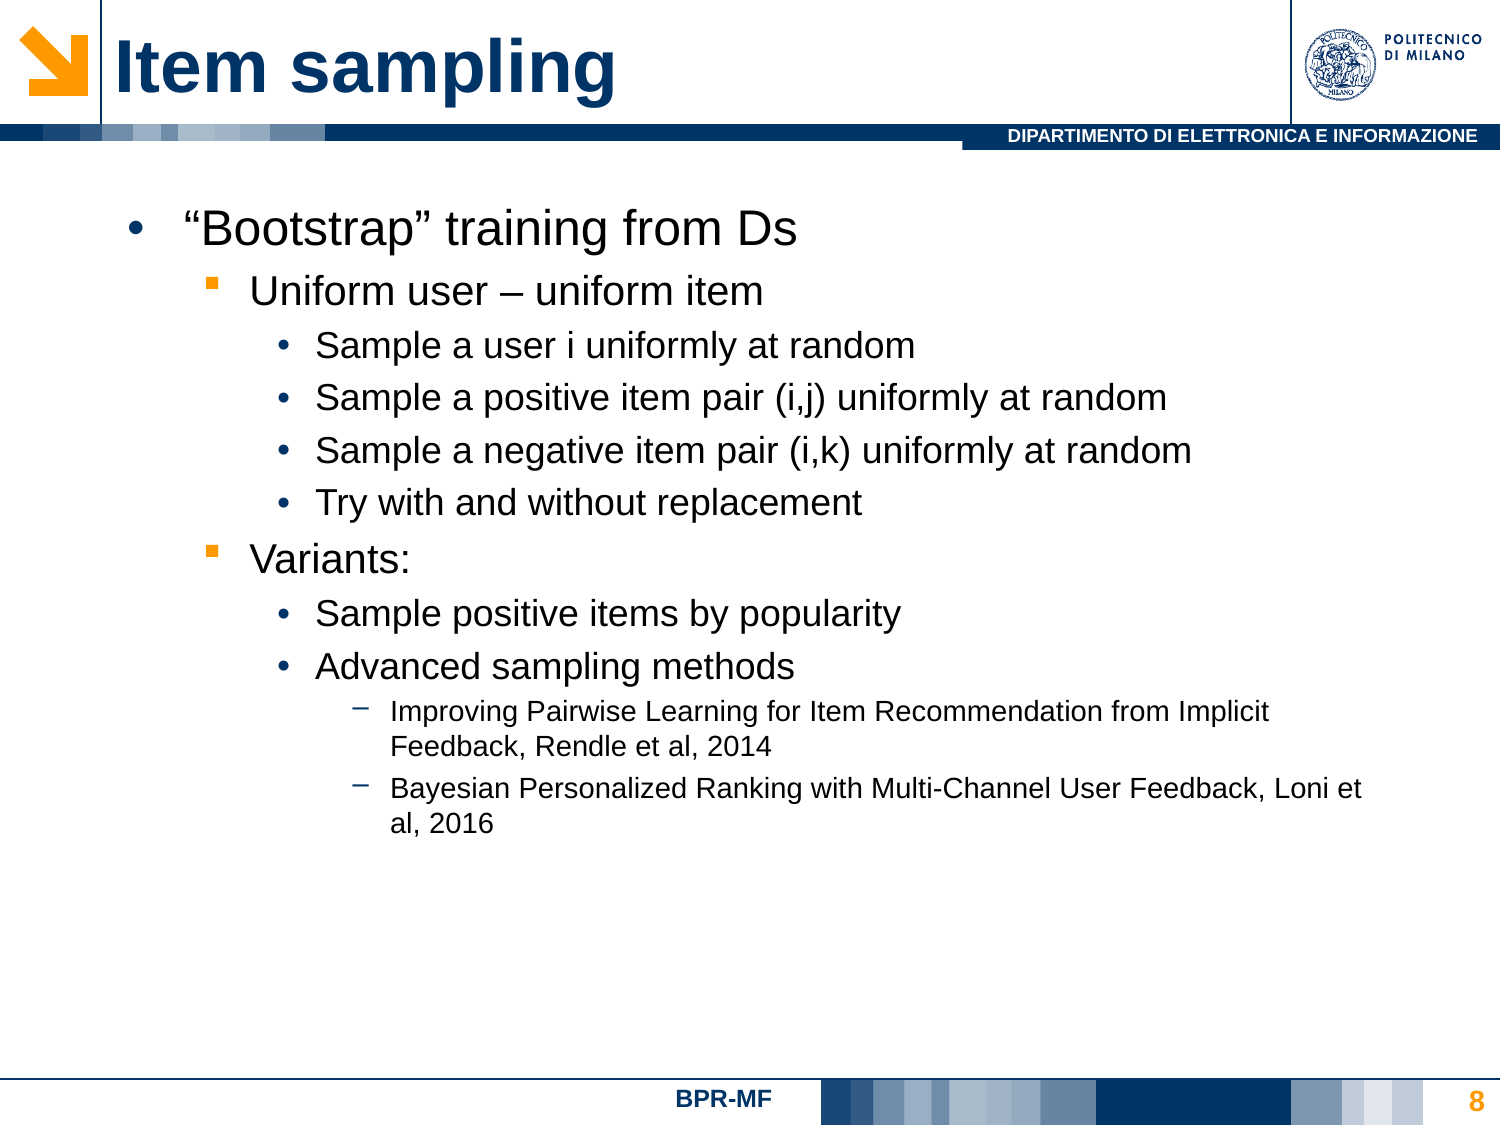

# Item sampling
“Bootstrap” training from Ds
Uniform user – uniform item
Sample a user i uniformly at random
Sample a positive item pair (i,j) uniformly at random
Sample a negative item pair (i,k) uniformly at random
Try with and without replacement
Variants:
Sample positive items by popularity
Advanced sampling methods
Improving Pairwise Learning for Item Recommendation from Implicit Feedback, Rendle et al, 2014
Bayesian Personalized Ranking with Multi-Channel User Feedback, Loni et al, 2016

BPR-MF
8